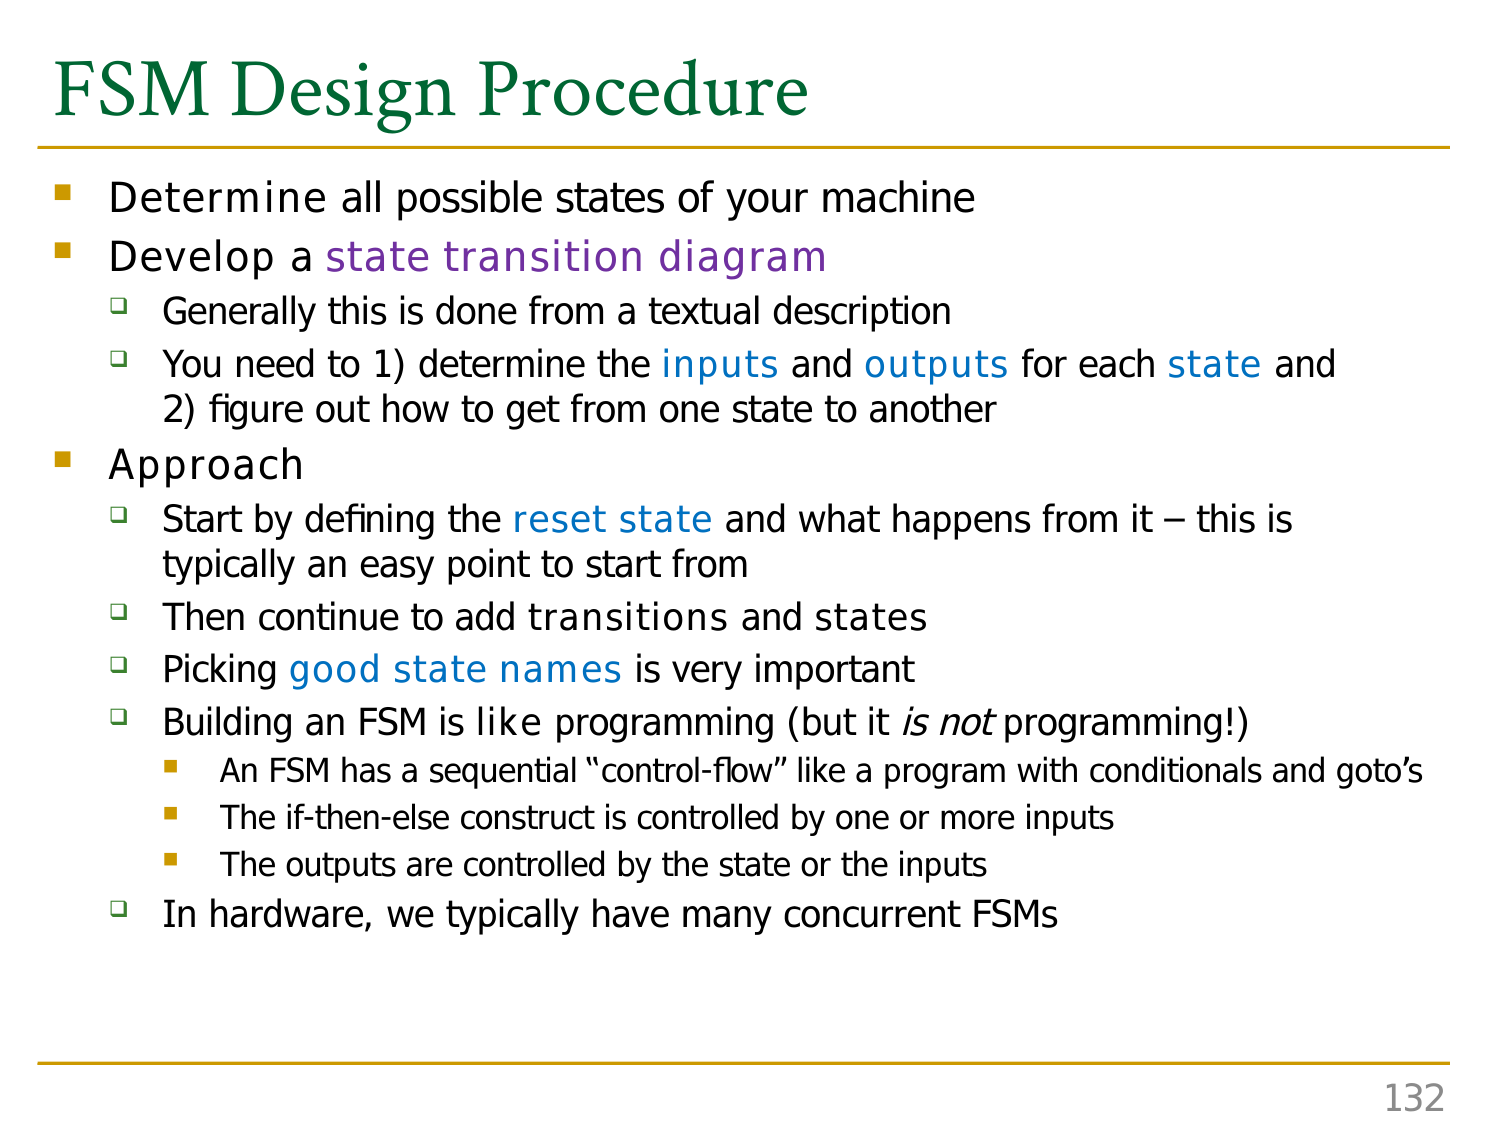

# FSM Design Procedure
Determine all possible states of your machine
Develop a state transition diagram
Generally this is done from a textual description
You need to 1) determine the inputs and outputs for each state and      2) figure out how to get from one state to another
Approach
Start by defining the reset state and what happens from it – this is typically an easy point to start from
Then continue to add transitions and states
Picking good state names is very important
Building an FSM is like programming (but it is not programming!)
An FSM has a sequential “control-flow” like a program with conditionals and goto’s
The if-then-else construct is controlled by one or more inputs
The outputs are controlled by the state or the inputs
In hardware, we typically have many concurrent FSMs
132